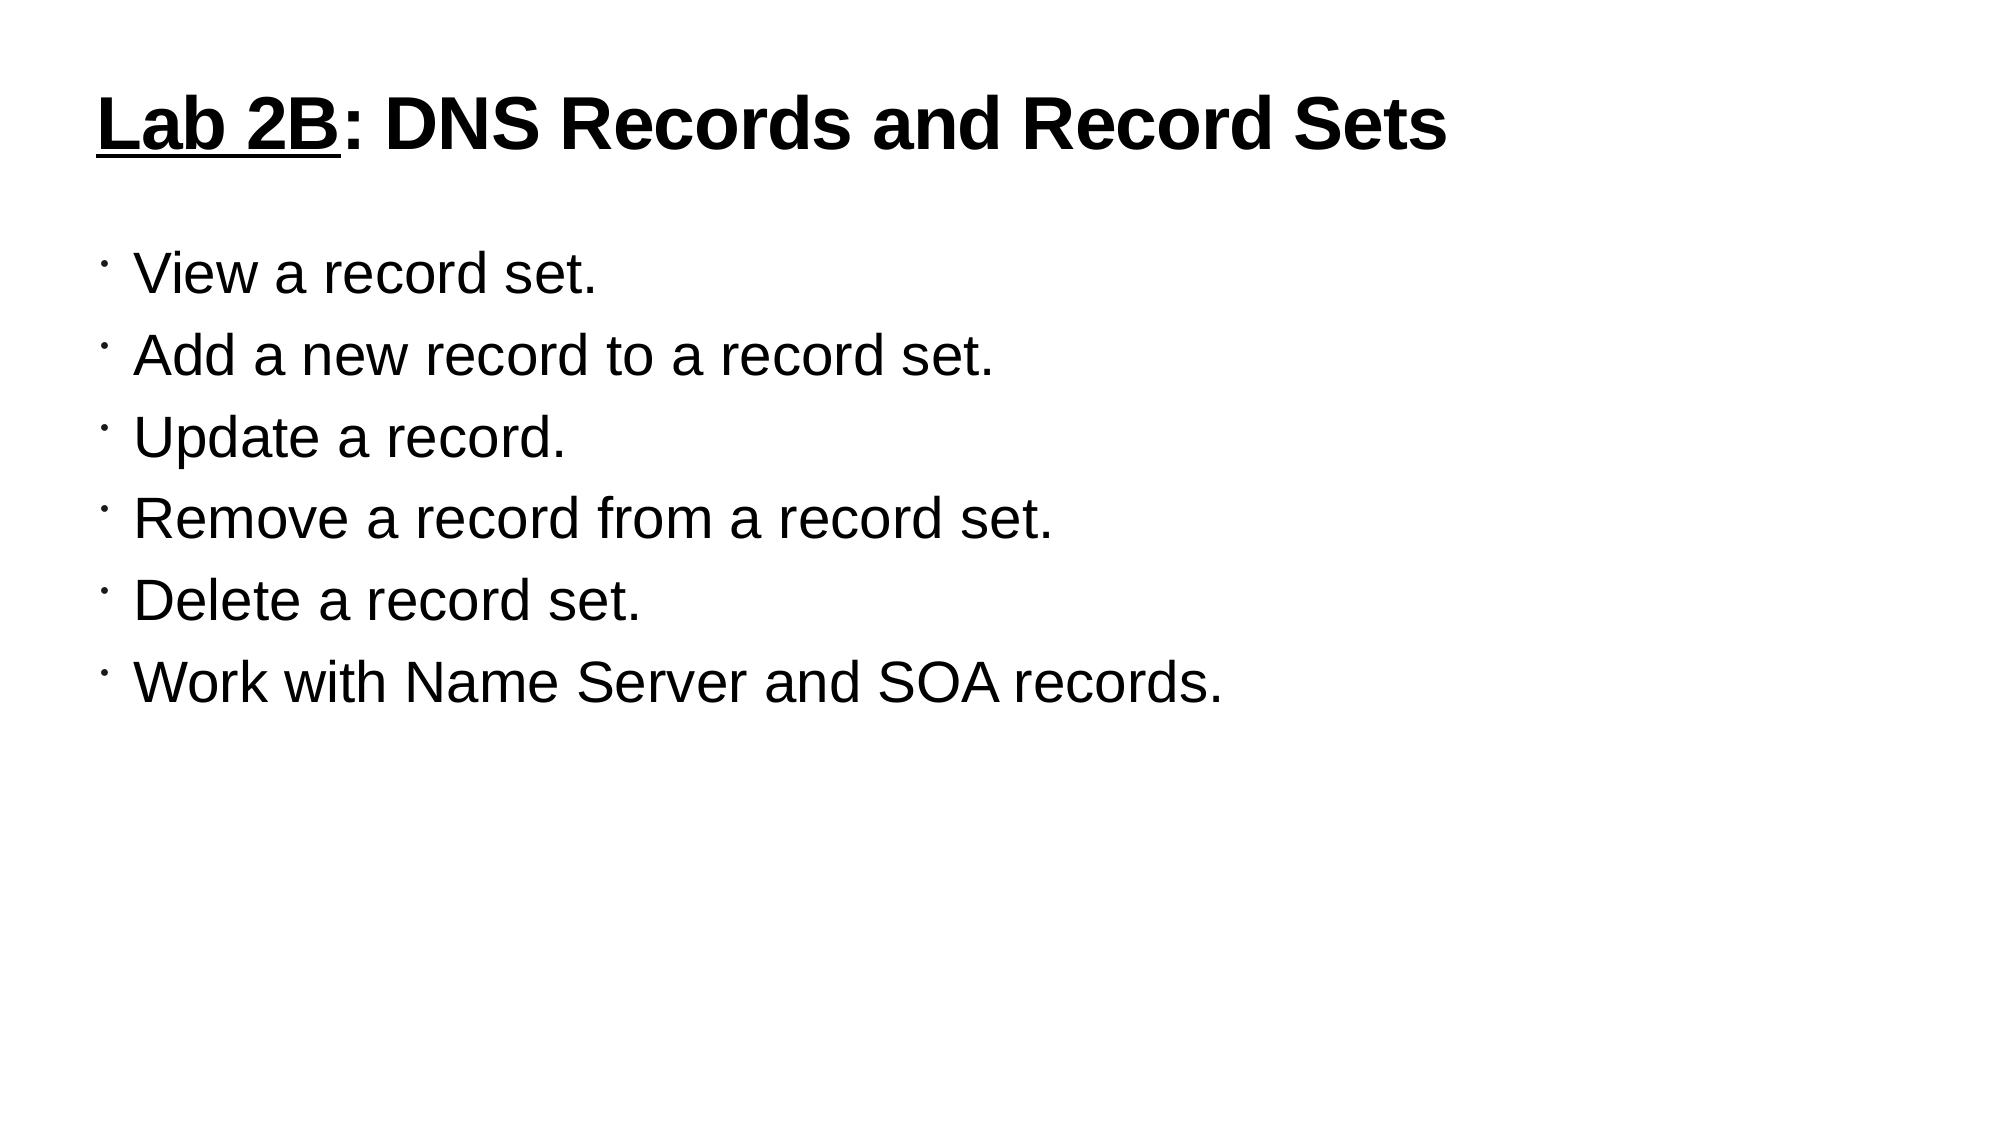

# Lab 2B: DNS Records and Record Sets
View a record set.
Add a new record to a record set.
Update a record.
Remove a record from a record set.
Delete a record set.
Work with Name Server and SOA records.